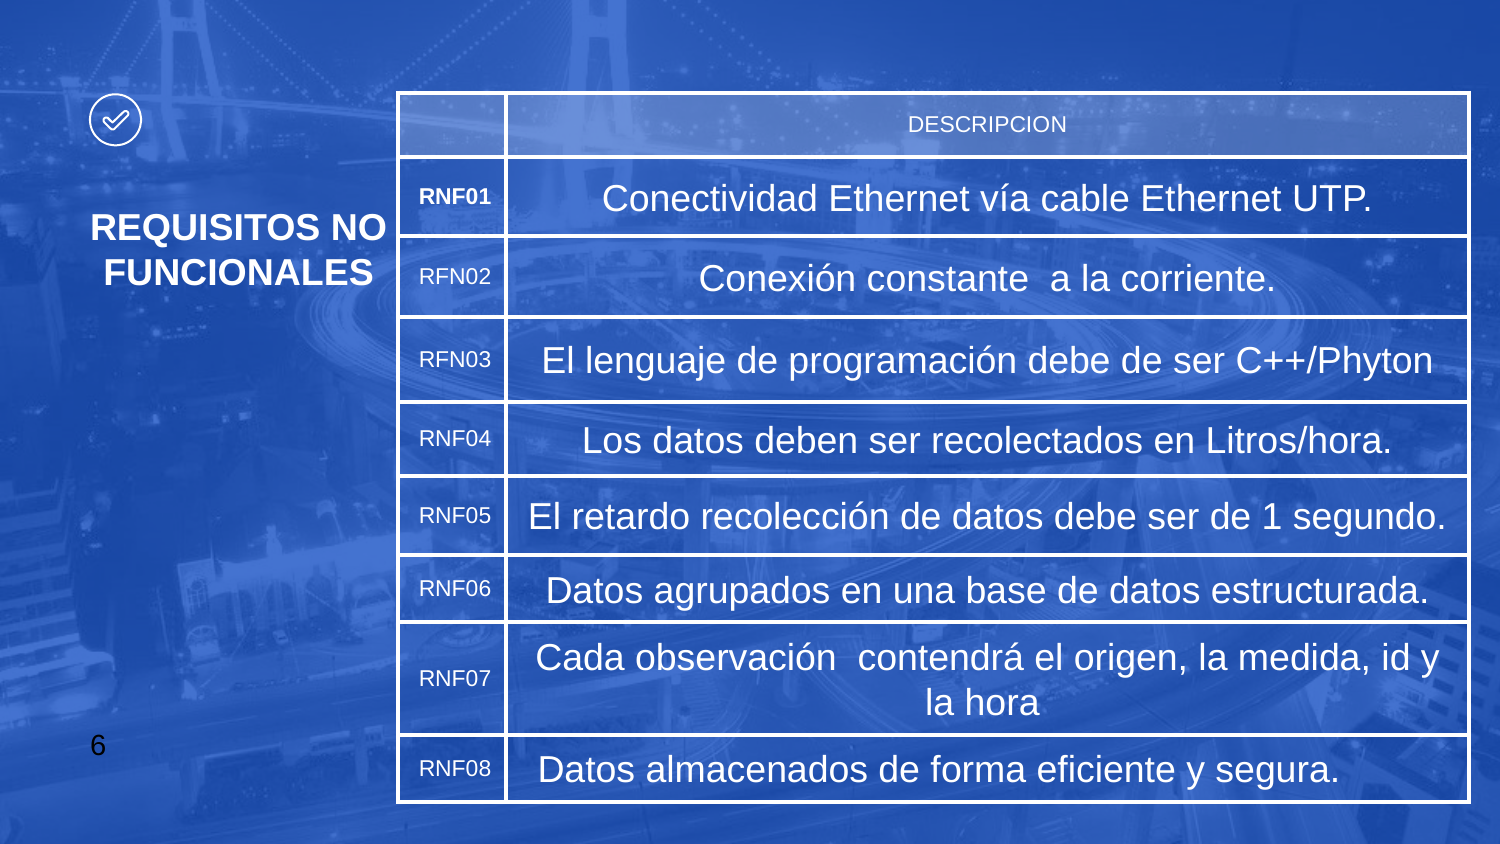

|  | DESCRIPCION |
| --- | --- |
| RNF01 | Conectividad Ethernet vía cable Ethernet UTP. |
| RFN02 | Conexión constante a la corriente. |
| RFN03 | El lenguaje de programación debe de ser C++/Phyton |
| RNF04 | Los datos deben ser recolectados en Litros/hora. |
| RNF05 | El retardo recolección de datos debe ser de 1 segundo. |
| RNF06 | Datos agrupados en una base de datos estructurada. |
| RNF07 | Cada observación contendrá el origen, la medida, id y la hora |
| RNF08 | Datos almacenados de forma eficiente y segura. |

# REQUISITOS NO FUNCIONALES
6